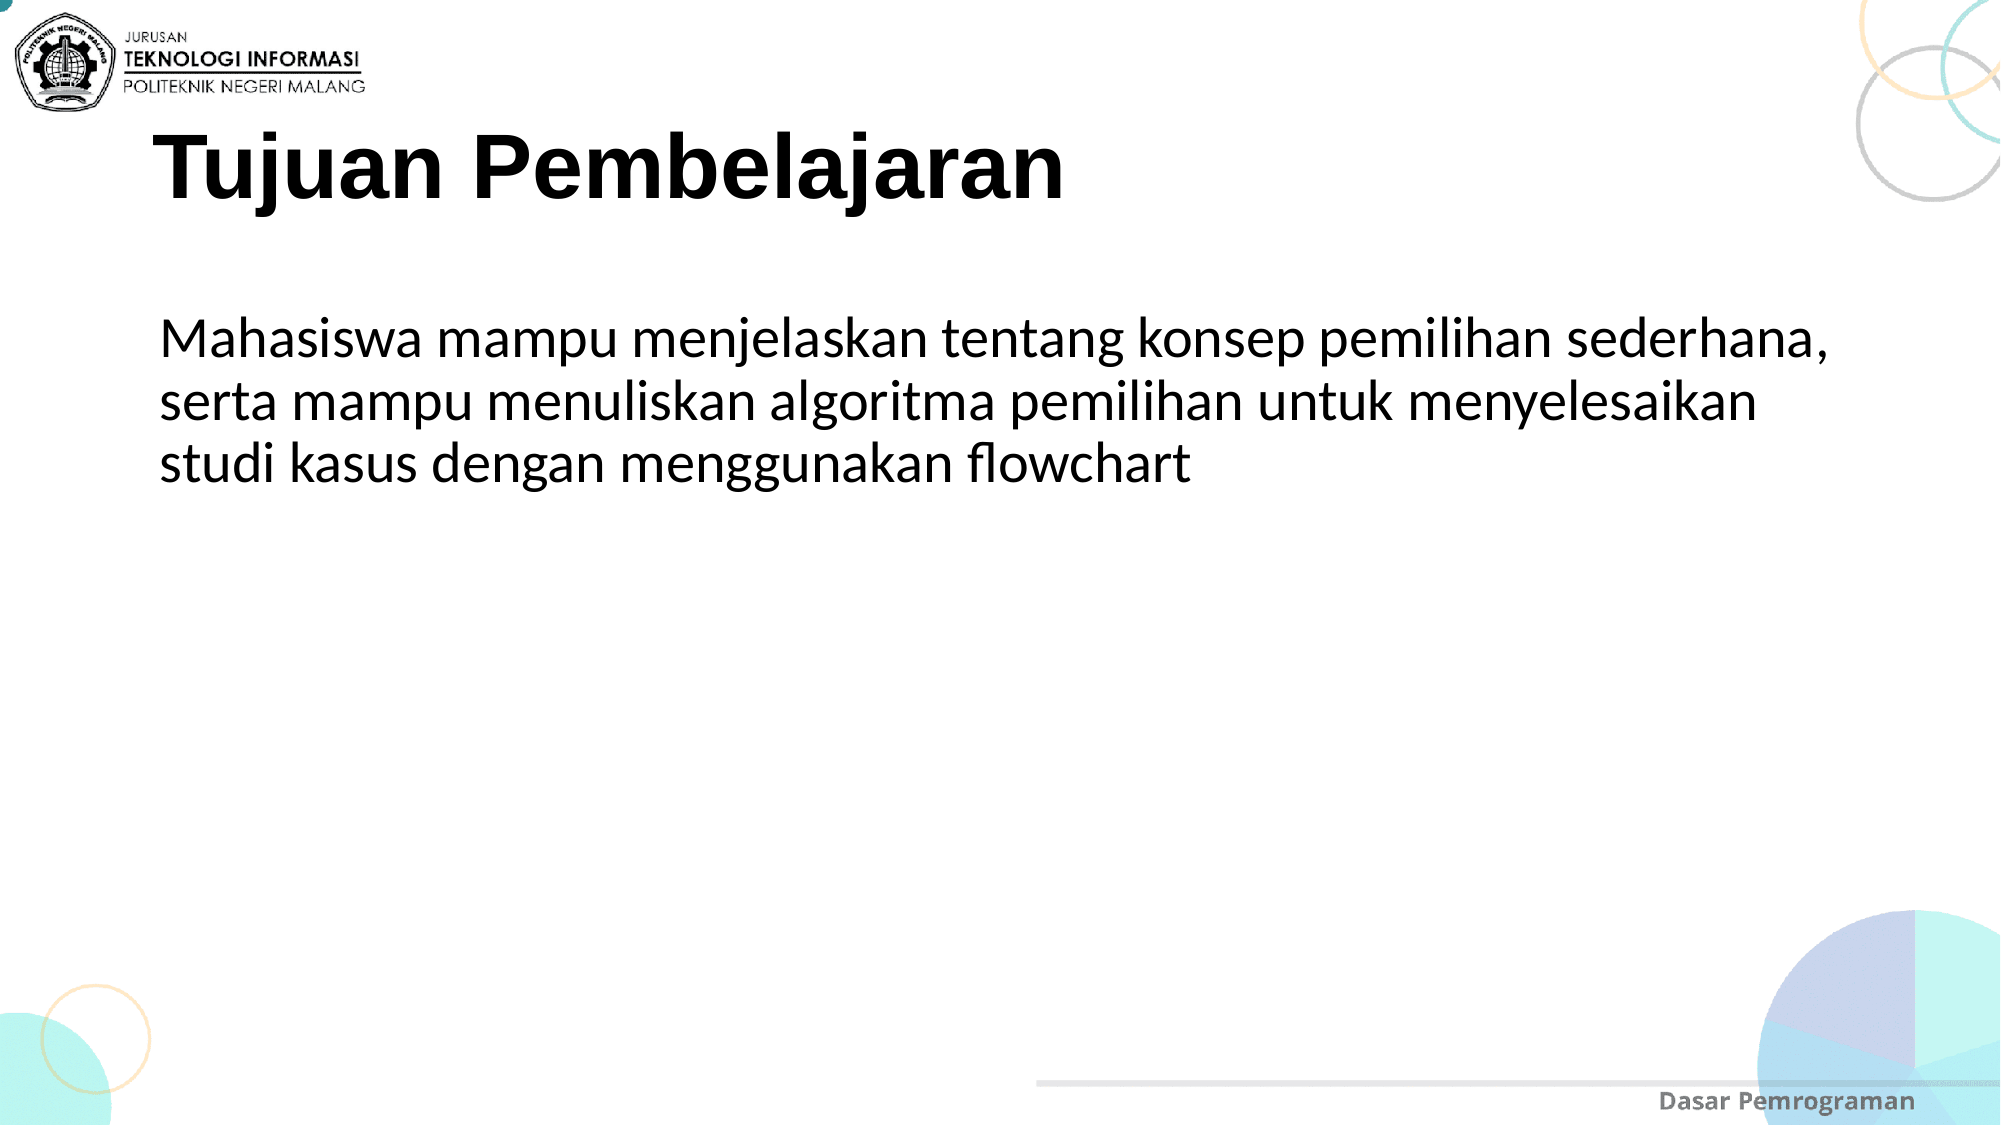

# Tujuan Pembelajaran
Mahasiswa mampu menjelaskan tentang konsep pemilihan sederhana, serta mampu menuliskan algoritma pemilihan untuk menyelesaikan studi kasus dengan menggunakan flowchart